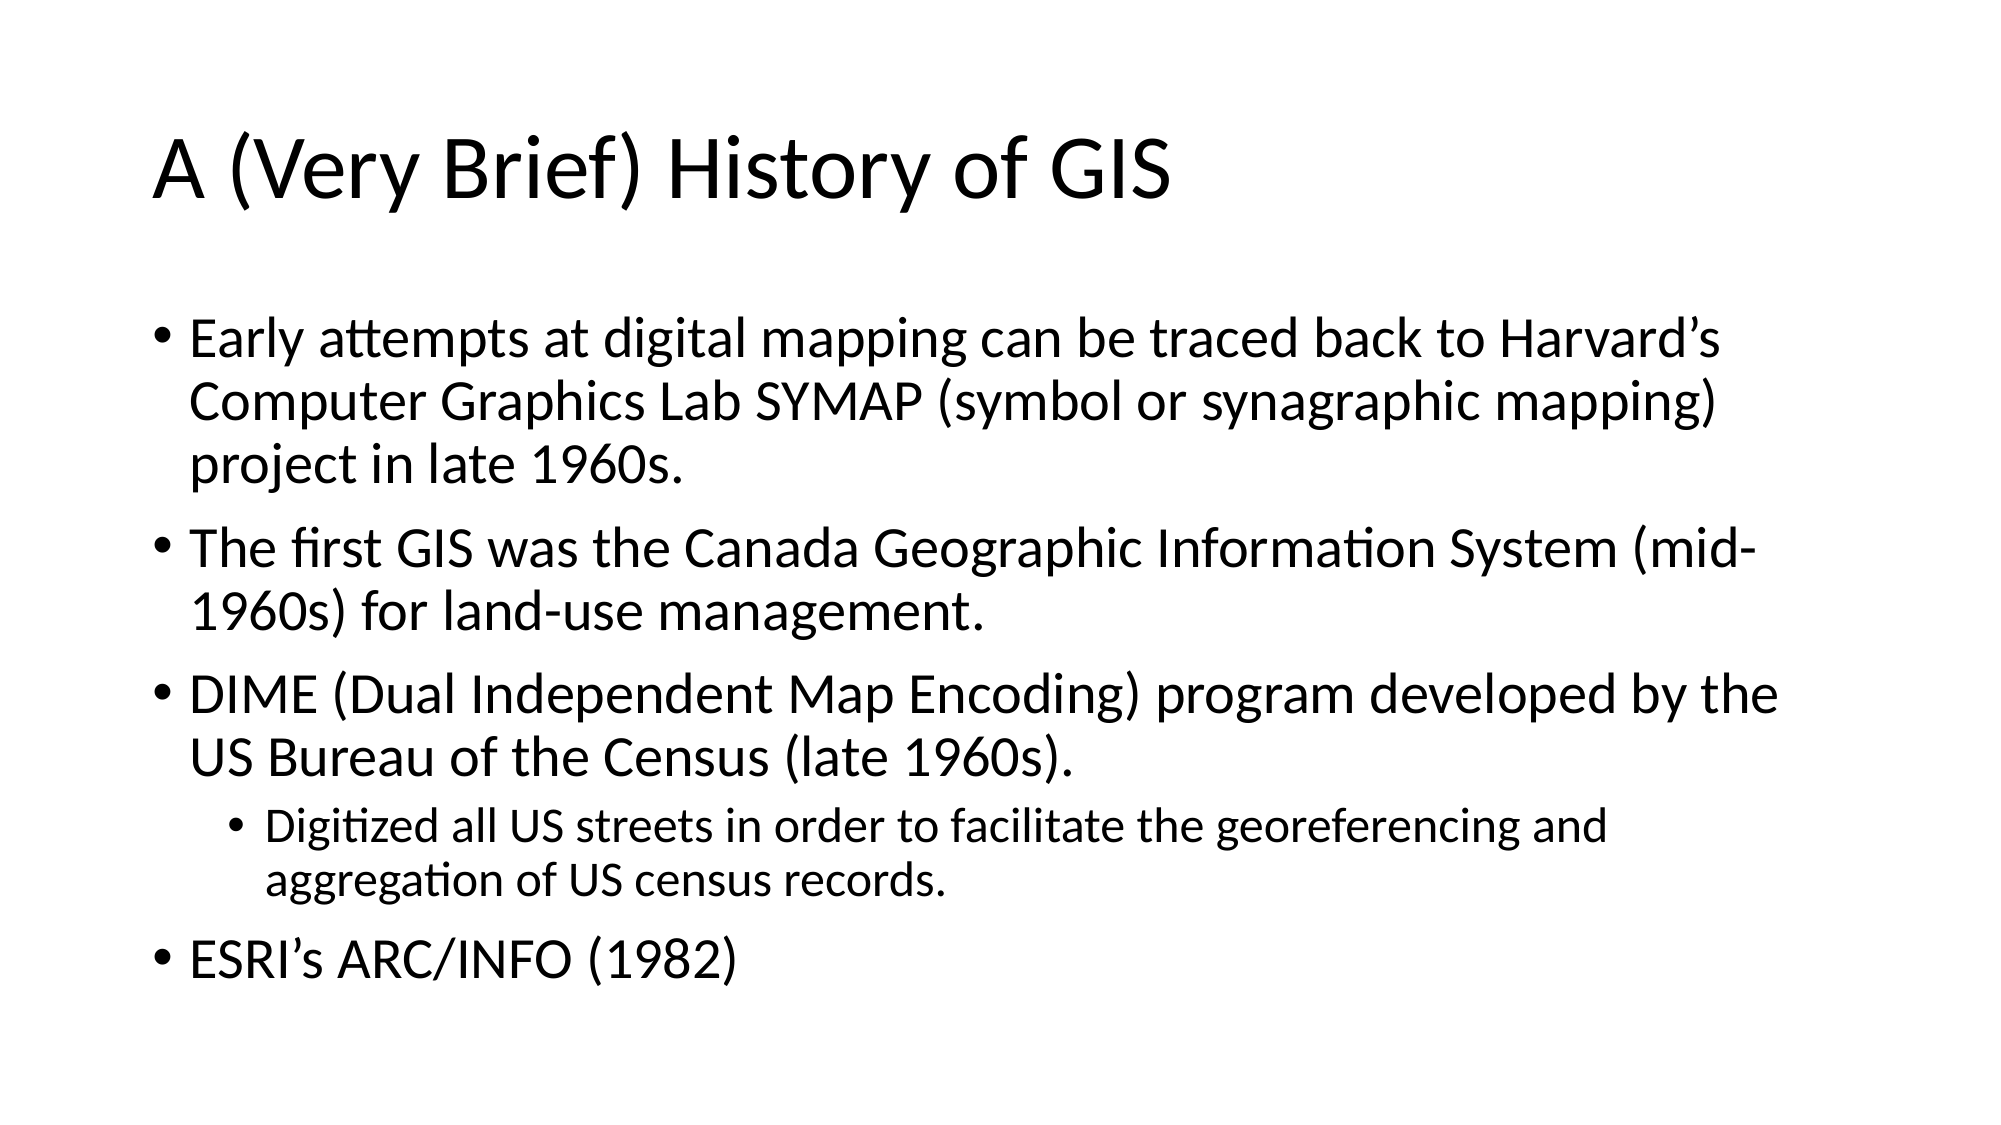

# A (Very Brief) History of GIS
Early attempts at digital mapping can be traced back to Harvard’s Computer Graphics Lab SYMAP (symbol or synagraphic mapping) project in late 1960s.
The first GIS was the Canada Geographic Information System (mid-1960s) for land-use management.
DIME (Dual Independent Map Encoding) program developed by the US Bureau of the Census (late 1960s).
Digitized all US streets in order to facilitate the georeferencing and aggregation of US census records.
ESRI’s ARC/INFO (1982)